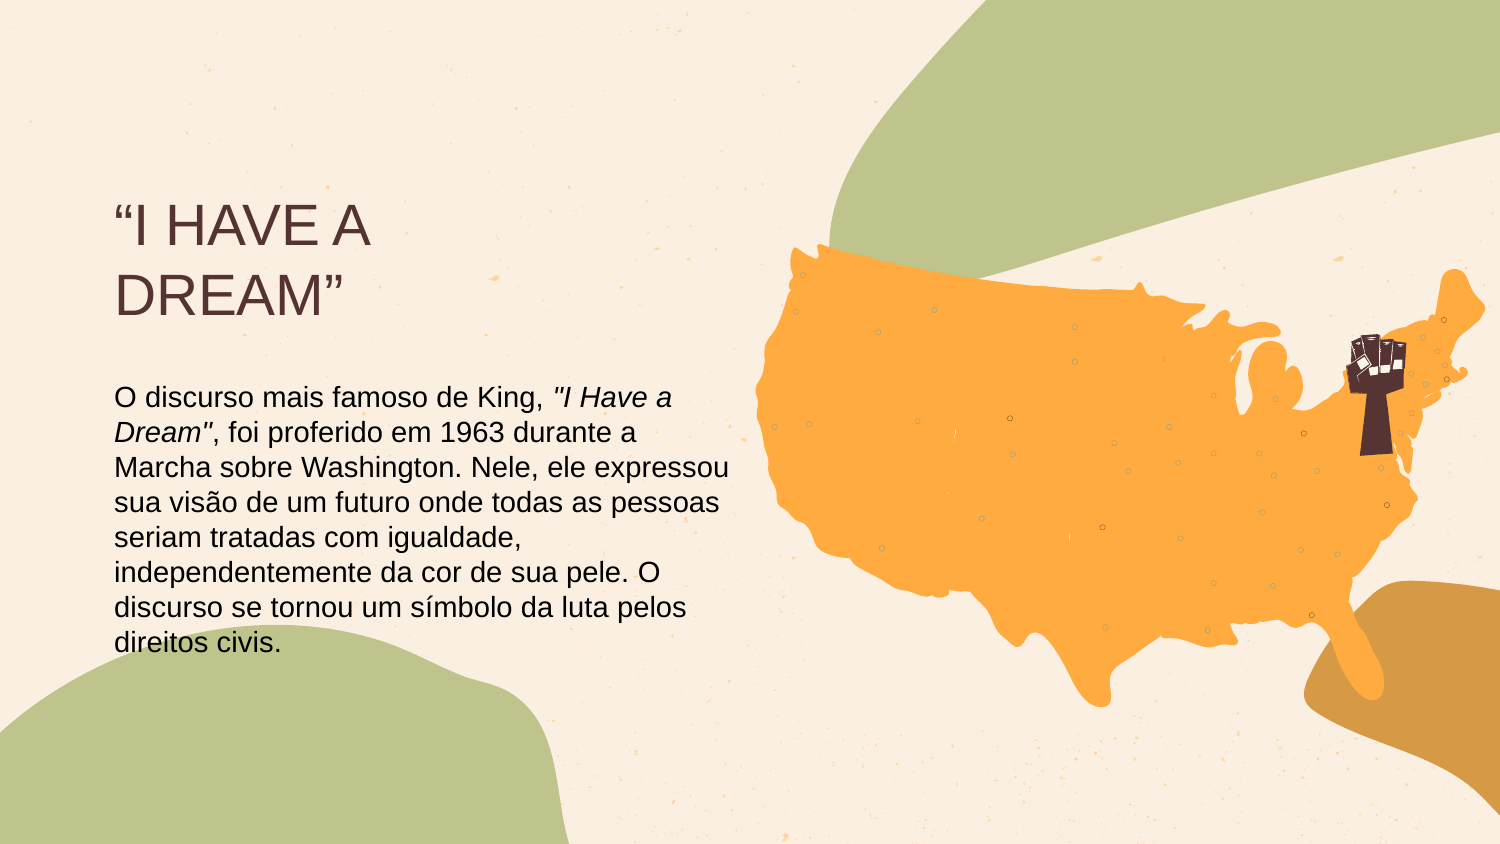

# “I HAVE A DREAM”

O discurso mais famoso de King, "I Have a Dream", foi proferido em 1963 durante a Marcha sobre Washington. Nele, ele expressou sua visão de um futuro onde todas as pessoas seriam tratadas com igualdade, independentemente da cor de sua pele. O discurso se tornou um símbolo da luta pelos direitos civis.